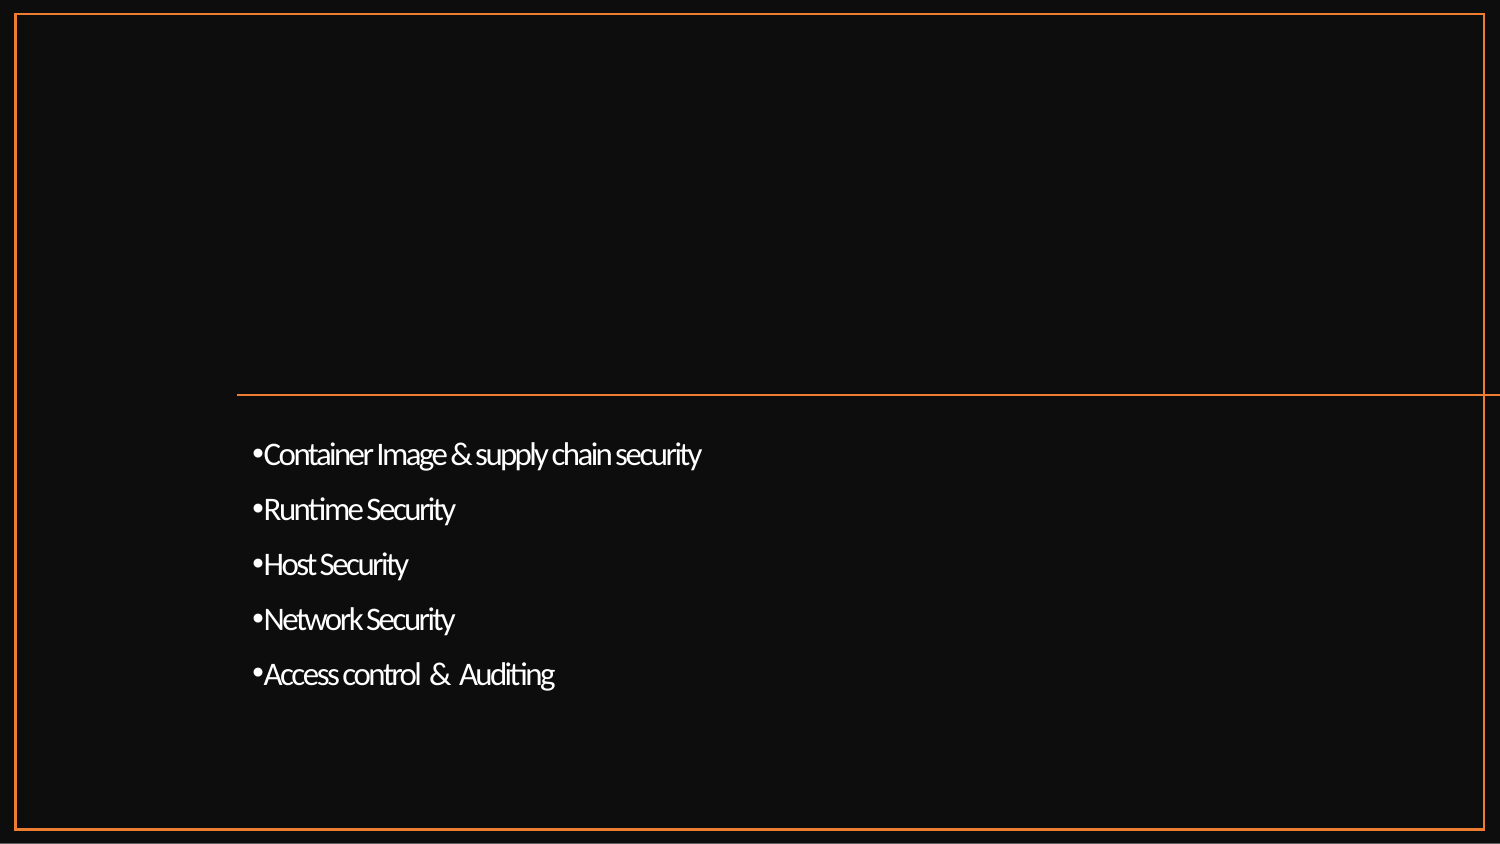

Container Image & supply chain security
Runtime Security
Host Security
Network Security
Access control  &  Auditing